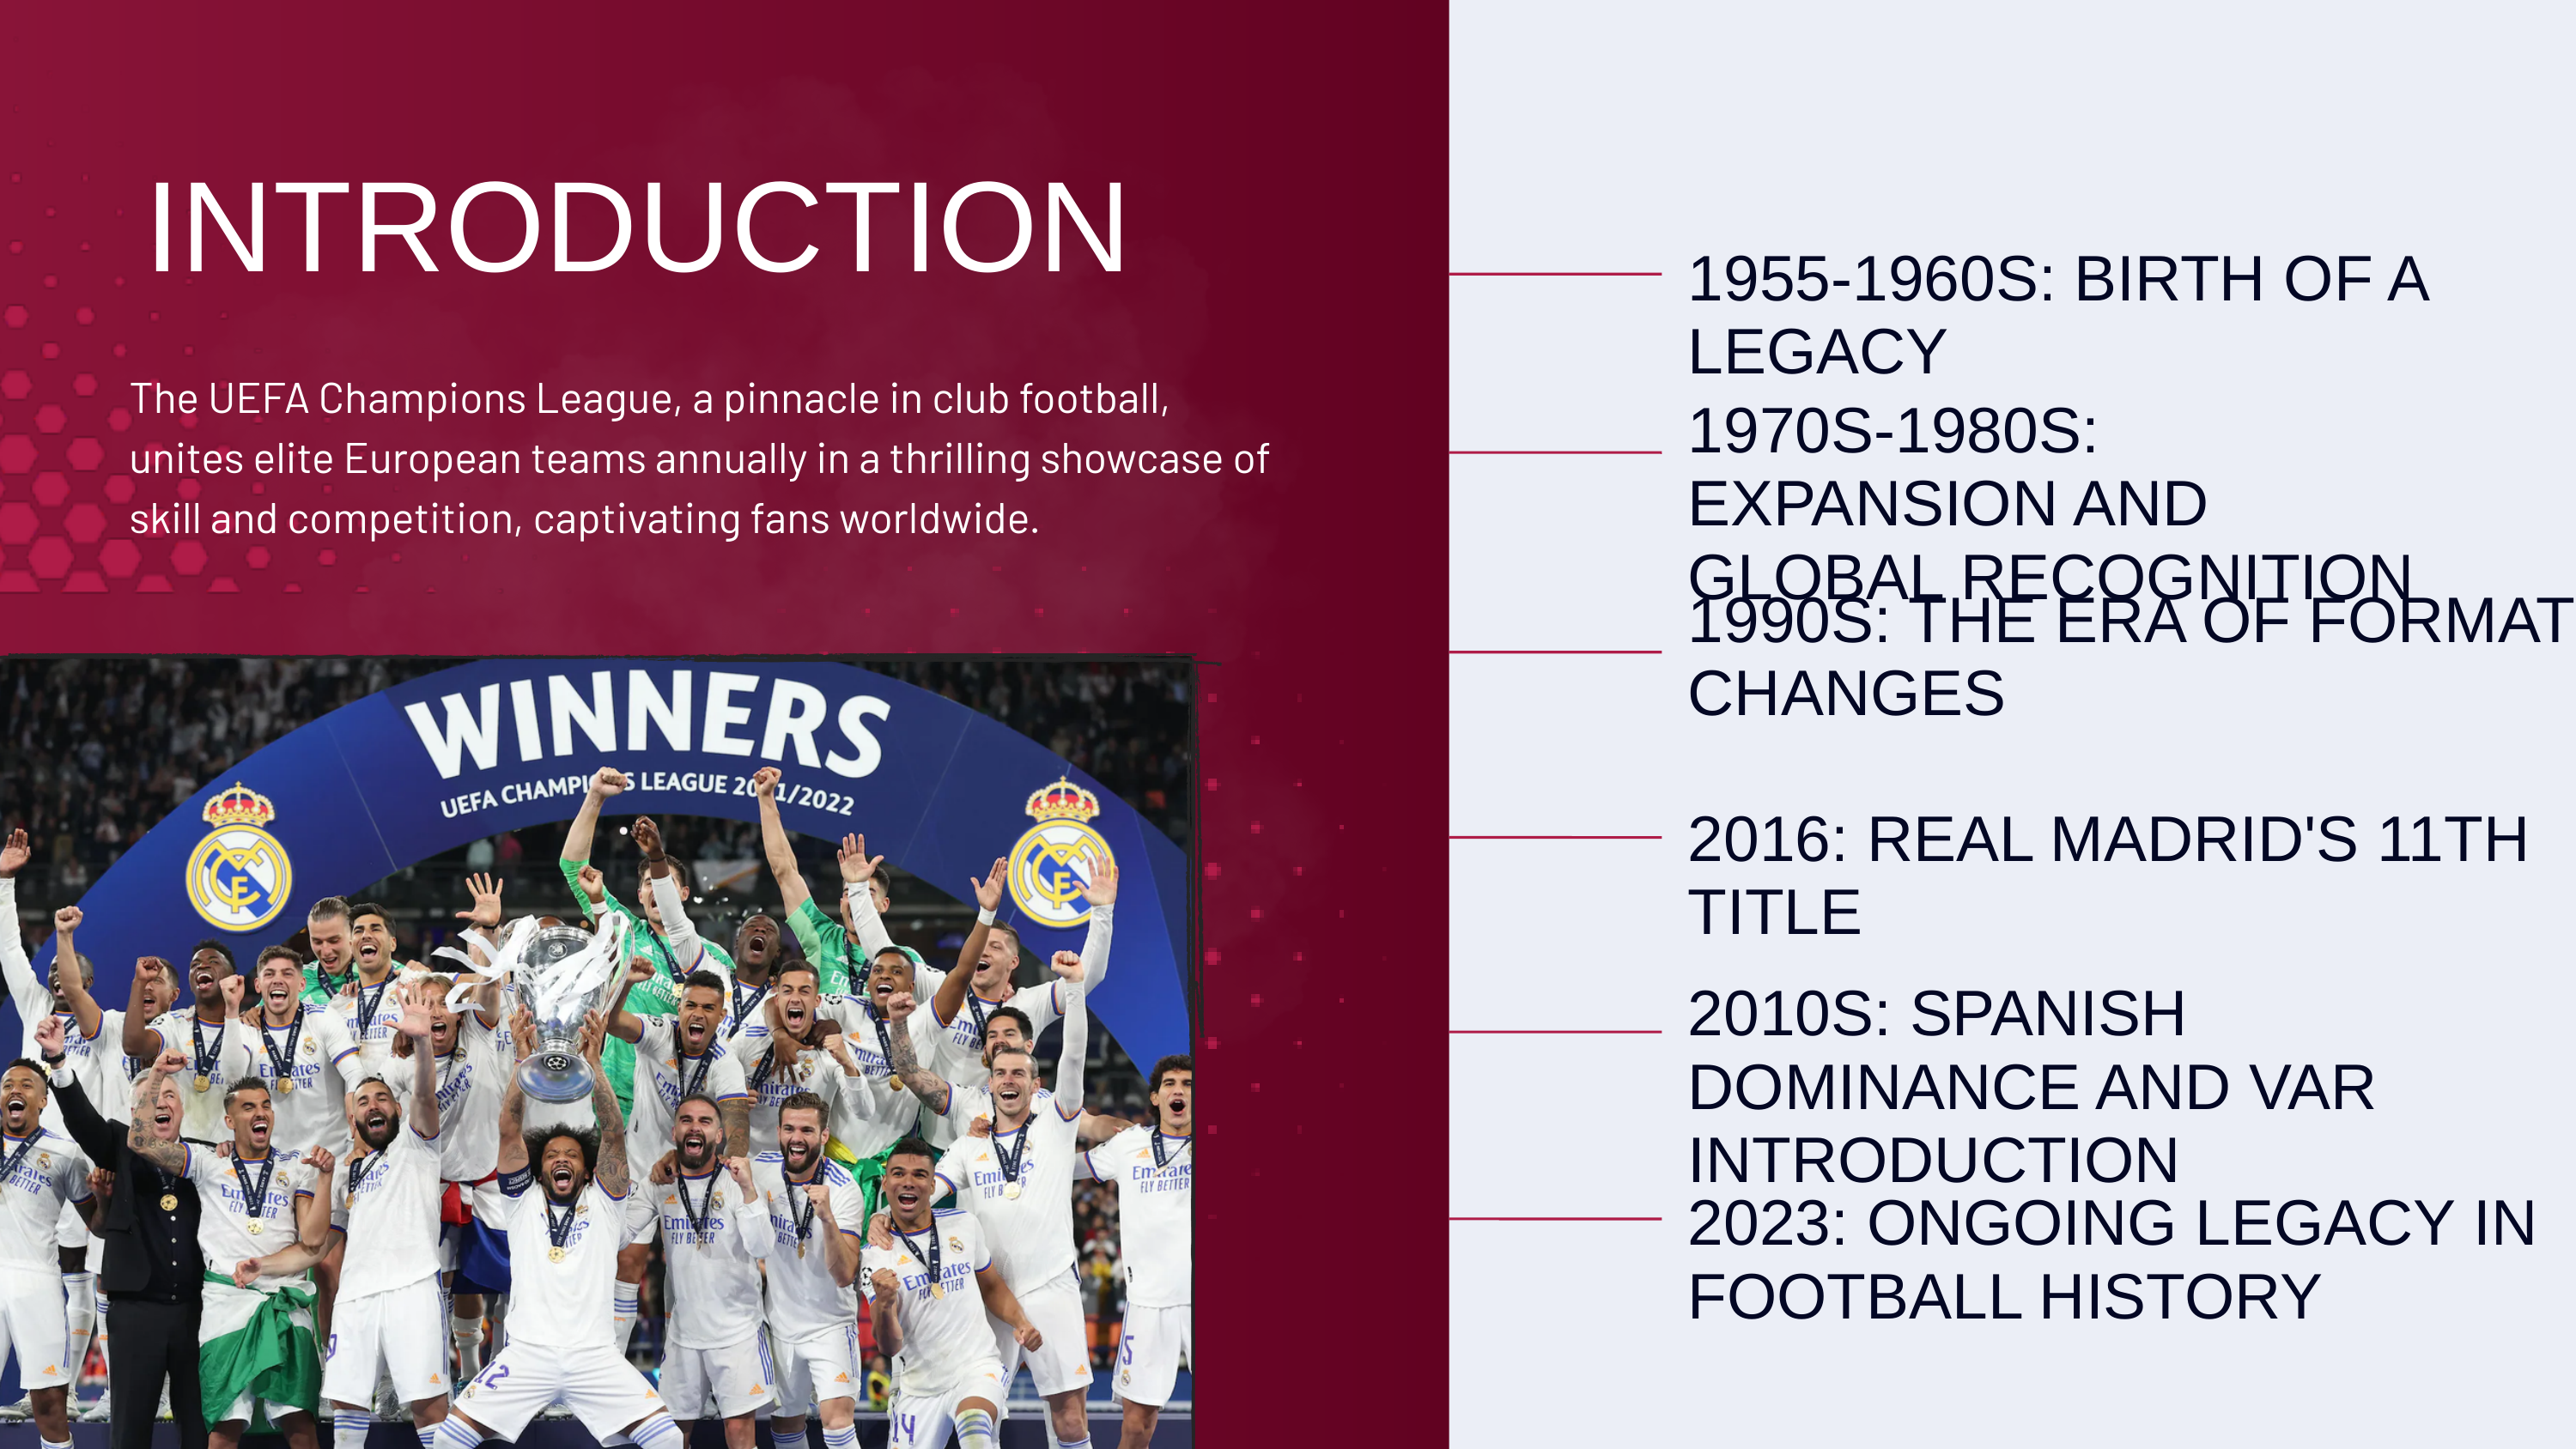

INTRODUCTION
1955-1960S: BIRTH OF A LEGACY

The UEFA Champions League, a pinnacle in club football, unites elite European teams annually in a thrilling showcase of skill and competition, captivating fans worldwide.
1970S-1980S: EXPANSION AND GLOBAL RECOGNITION

1990S: THE ERA OF FORMAT CHANGES

2016: REAL MADRID'S 11TH TITLE

2010S: SPANISH DOMINANCE AND VAR INTRODUCTION

2023: ONGOING LEGACY IN FOOTBALL HISTORY